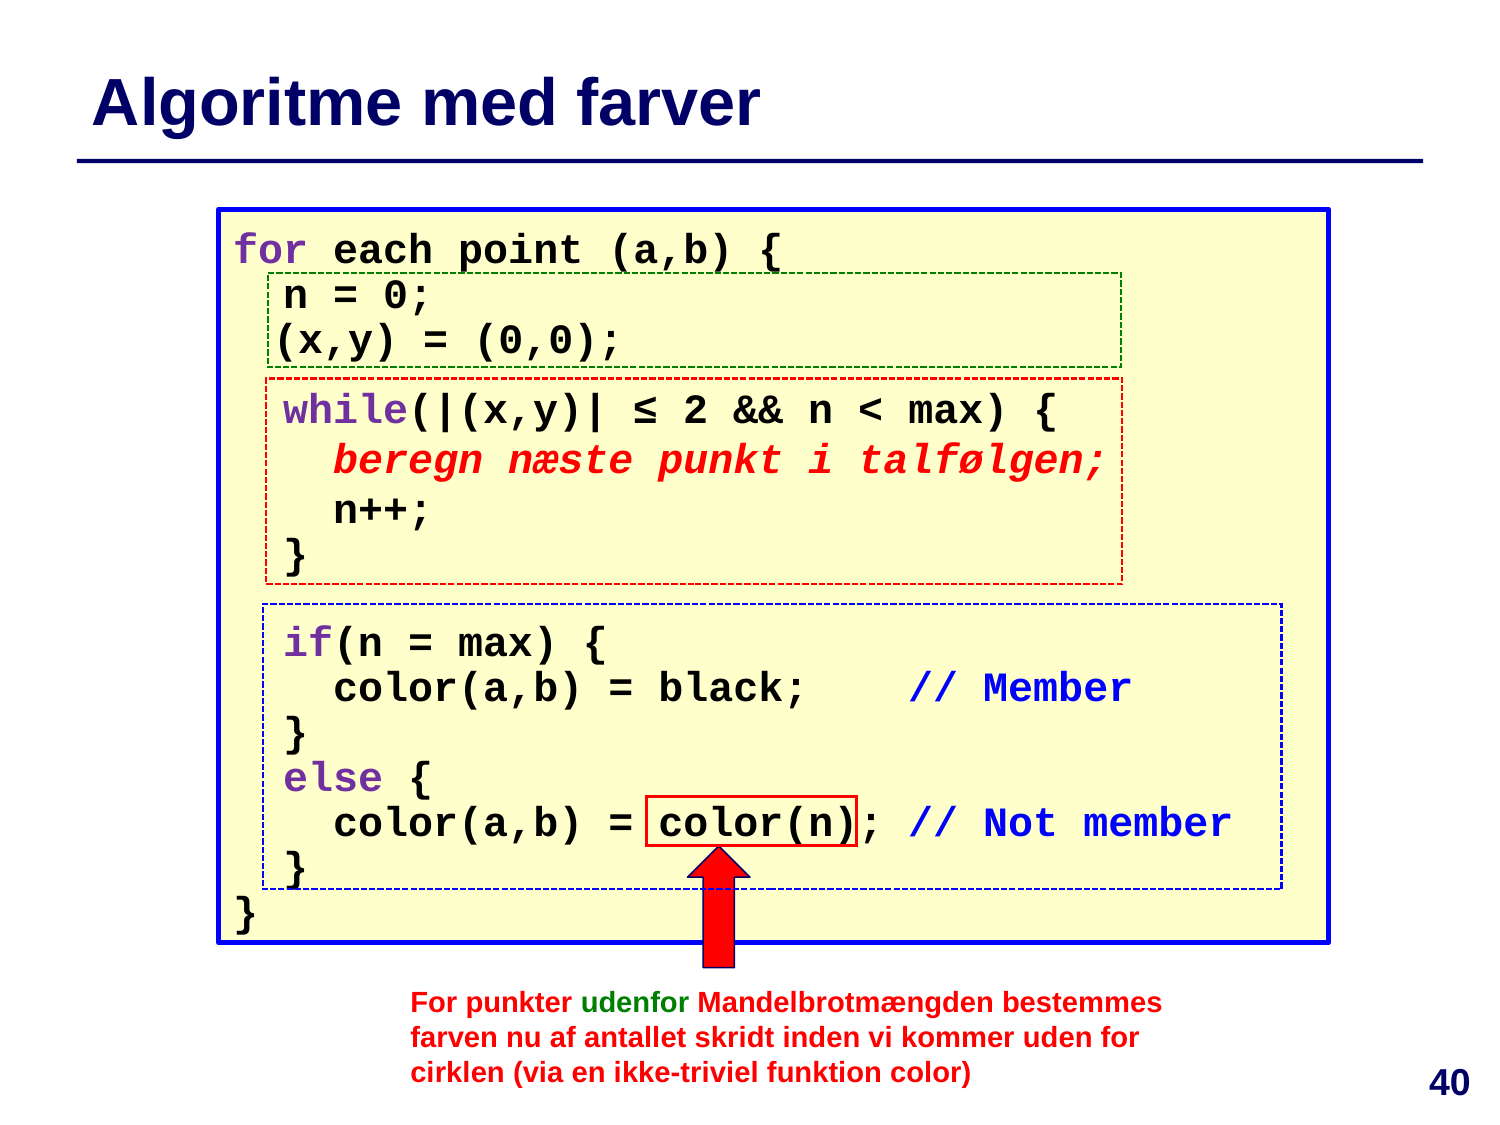

# Algoritme med farver
for each point (a,b) {
  n = 0;
  (x,y) = (0,0);
  while(|(x,y)| ≤ 2 && n < max) {
    beregn næste punkt i talfølgen;
    n++;
  }

  if(n = max) {
    color(a,b) = black;    // Member
  }
  else {
    color(a,b) = color(n); // Not member
  }
}

For punkter udenfor Mandelbrotmængden bestemmes farven nu af antallet skridt inden vi kommer uden for cirklen (via en ikke-triviel funktion color)
40